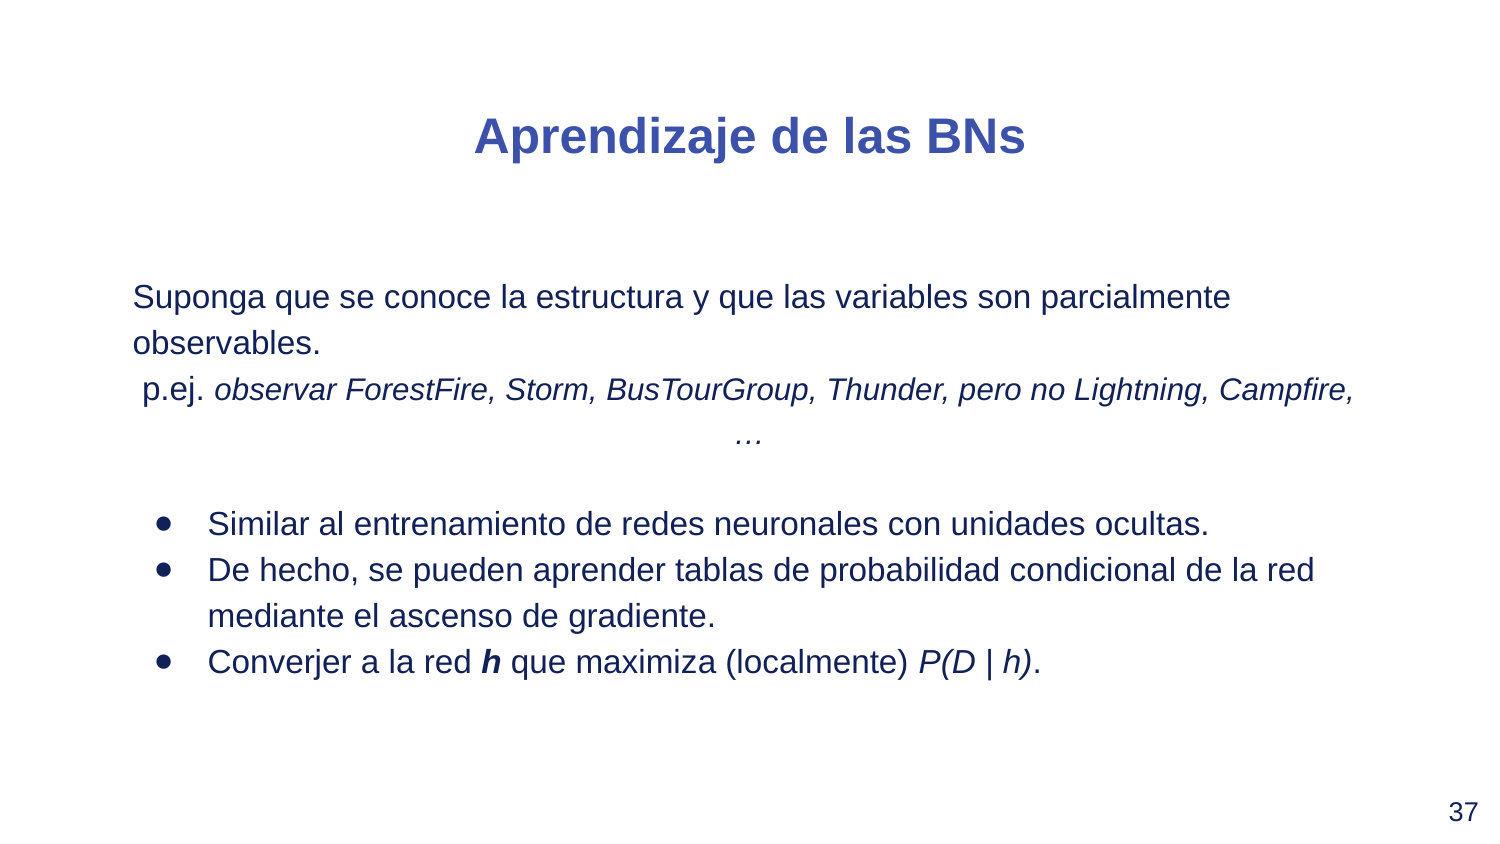

Aprendizaje de las BNs
Suponga que se conoce la estructura y que las variables son parcialmente observables.
p.ej. observar ForestFire, Storm, BusTourGroup, Thunder, pero no Lightning, Campfire,…

Similar al entrenamiento de redes neuronales con unidades ocultas.
De hecho, se pueden aprender tablas de probabilidad condicional de la red mediante el ascenso de gradiente.
Converjer a la red h que maximiza (localmente) P(D | h).
37